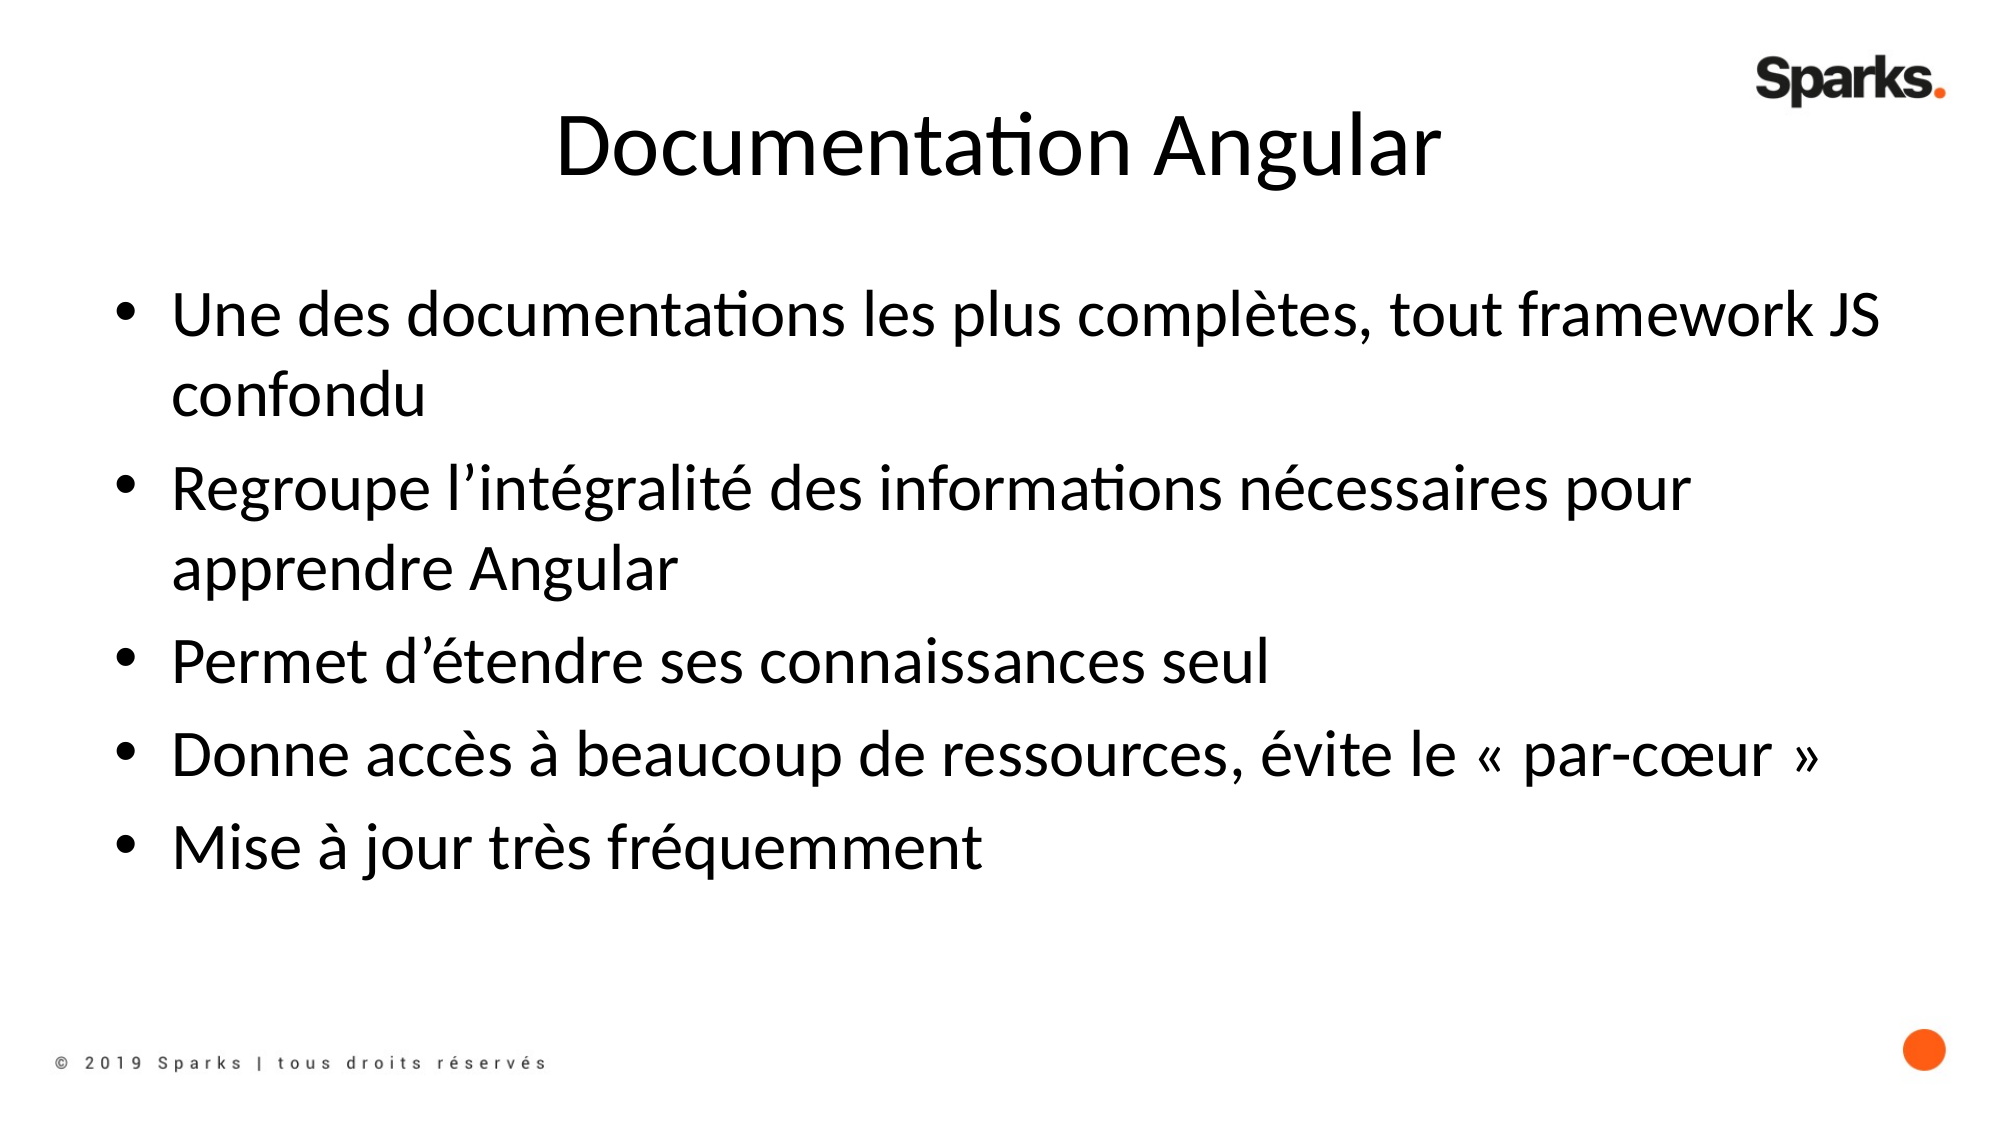

# Documentation Angular
Une des documentations les plus complètes, tout framework JS confondu
Regroupe l’intégralité des informations nécessaires pour apprendre Angular
Permet d’étendre ses connaissances seul
Donne accès à beaucoup de ressources, évite le « par-cœur »
Mise à jour très fréquemment